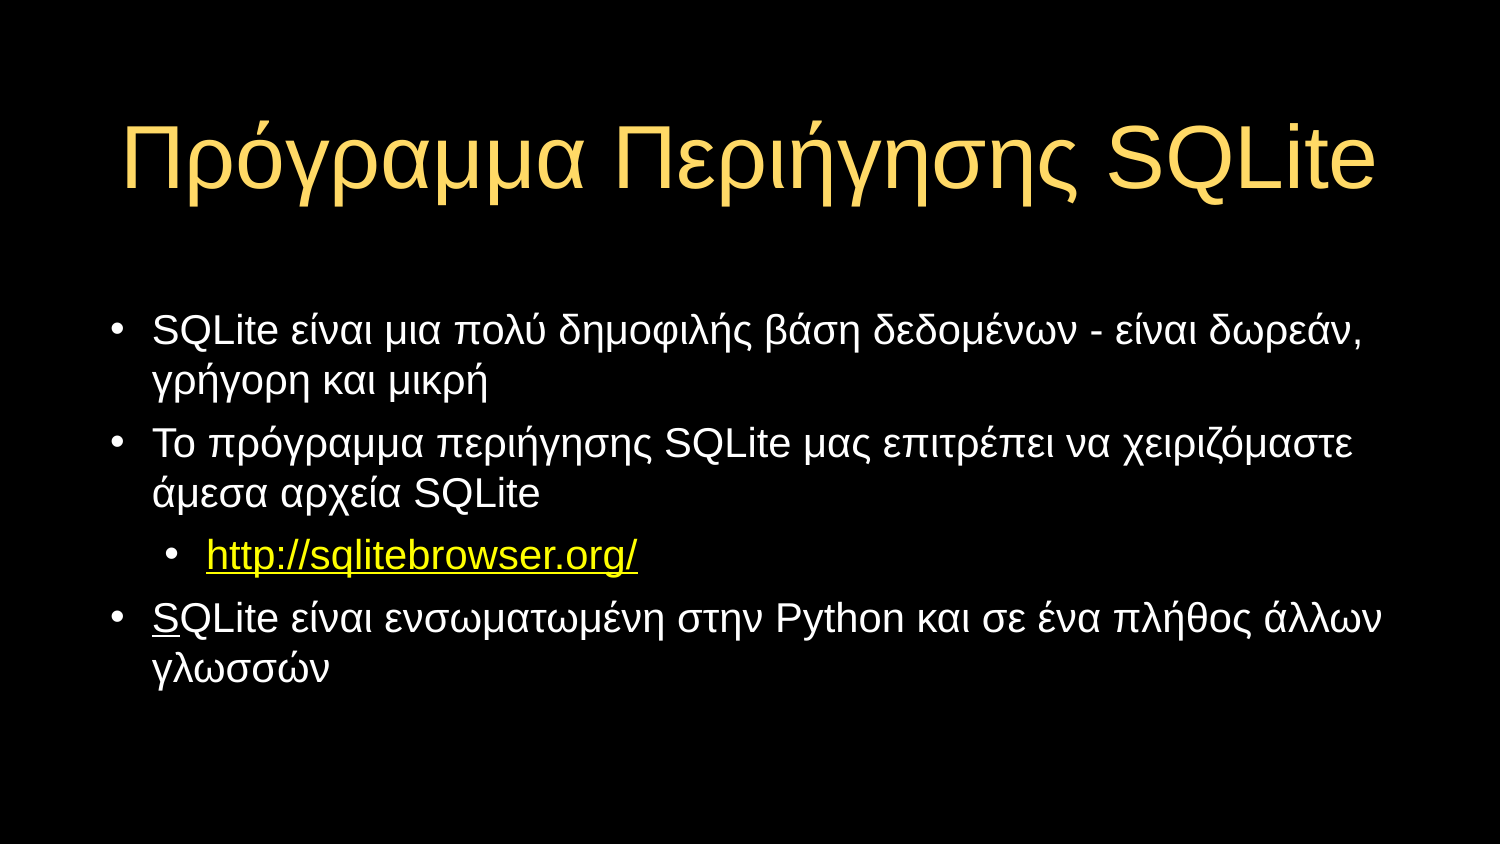

# Πρόγραμμα Περιήγησης SQLite
SQLite είναι μια πολύ δημοφιλής βάση δεδομένων - είναι δωρεάν, γρήγορη και μικρή
Το πρόγραμμα περιήγησης SQLite μας επιτρέπει να χειριζόμαστε άμεσα αρχεία SQLite
http://sqlitebrowser.org/
SQLite είναι ενσωματωμένη στην Python και σε ένα πλήθος άλλων γλωσσών